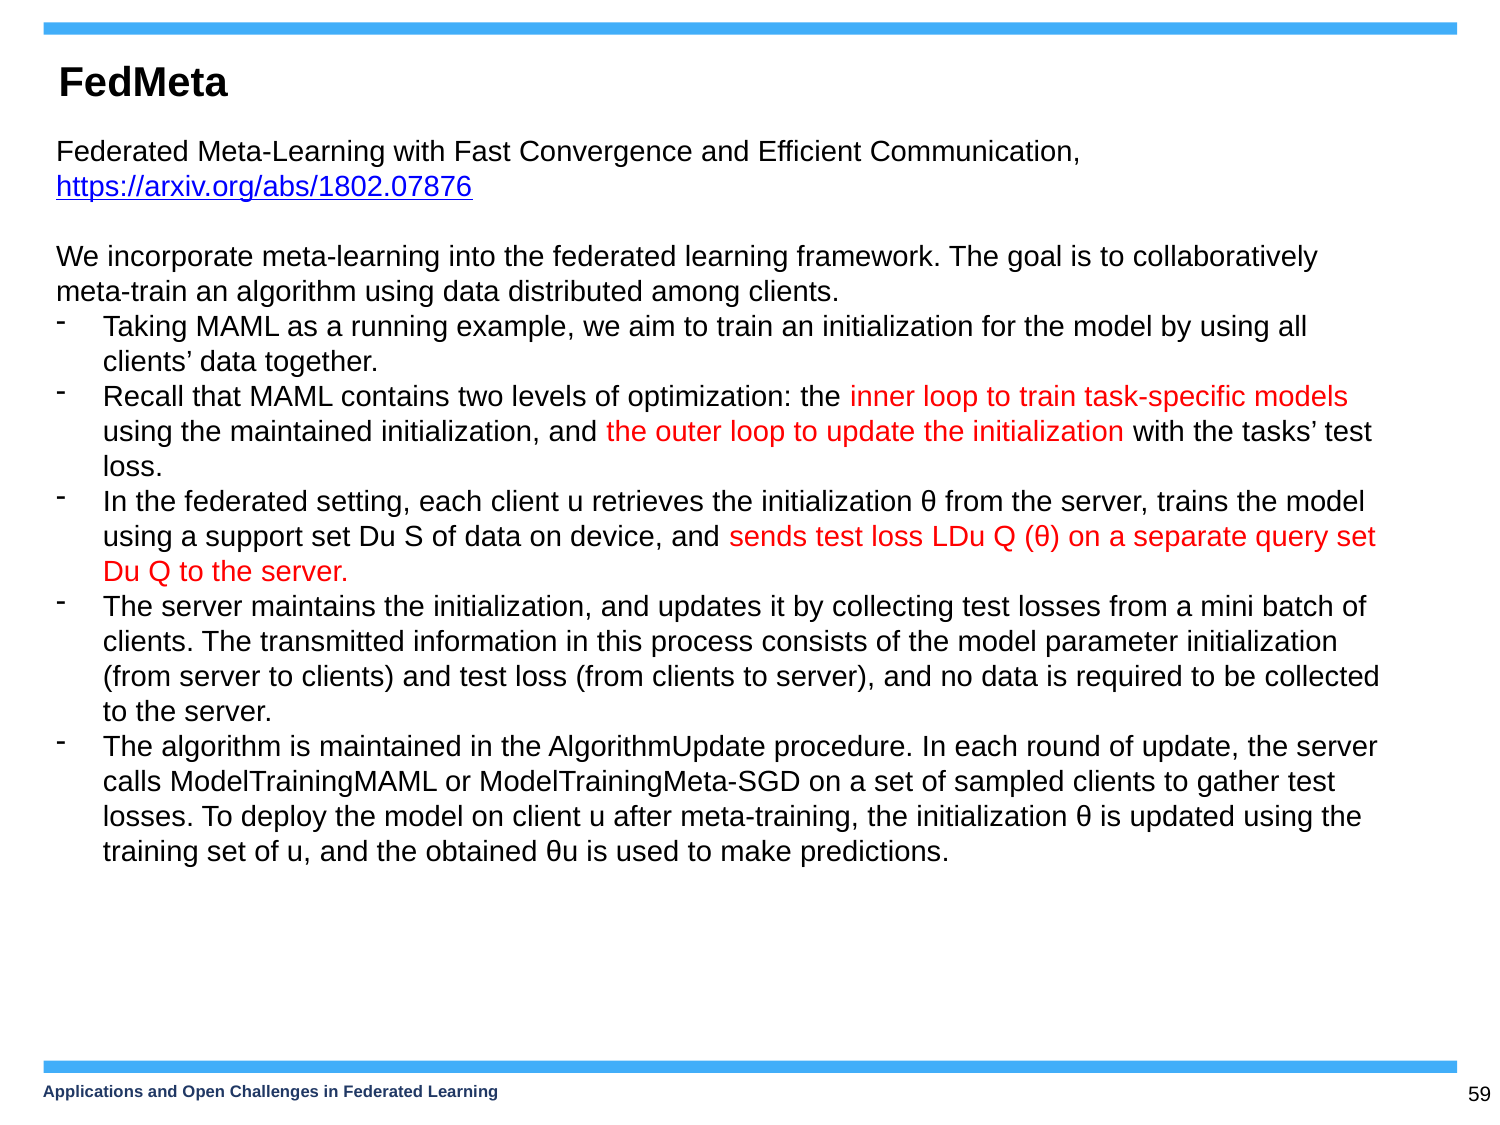

FedMeta
Federated Meta-Learning with Fast Convergence and Efficient Communication, https://arxiv.org/abs/1802.07876

We incorporate meta-learning into the federated learning framework. The goal is to collaboratively meta-train an algorithm using data distributed among clients.
Taking MAML as a running example, we aim to train an initialization for the model by using all clients’ data together.
Recall that MAML contains two levels of optimization: the inner loop to train task-specific models using the maintained initialization, and the outer loop to update the initialization with the tasks’ test loss.
In the federated setting, each client u retrieves the initialization θ from the server, trains the model using a support set Du S of data on device, and sends test loss LDu Q (θ) on a separate query set Du Q to the server.
The server maintains the initialization, and updates it by collecting test losses from a mini batch of clients. The transmitted information in this process consists of the model parameter initialization (from server to clients) and test loss (from clients to server), and no data is required to be collected to the server.
The algorithm is maintained in the AlgorithmUpdate procedure. In each round of update, the server calls ModelTrainingMAML or ModelTrainingMeta-SGD on a set of sampled clients to gather test losses. To deploy the model on client u after meta-training, the initialization θ is updated using the training set of u, and the obtained θu is used to make predictions.